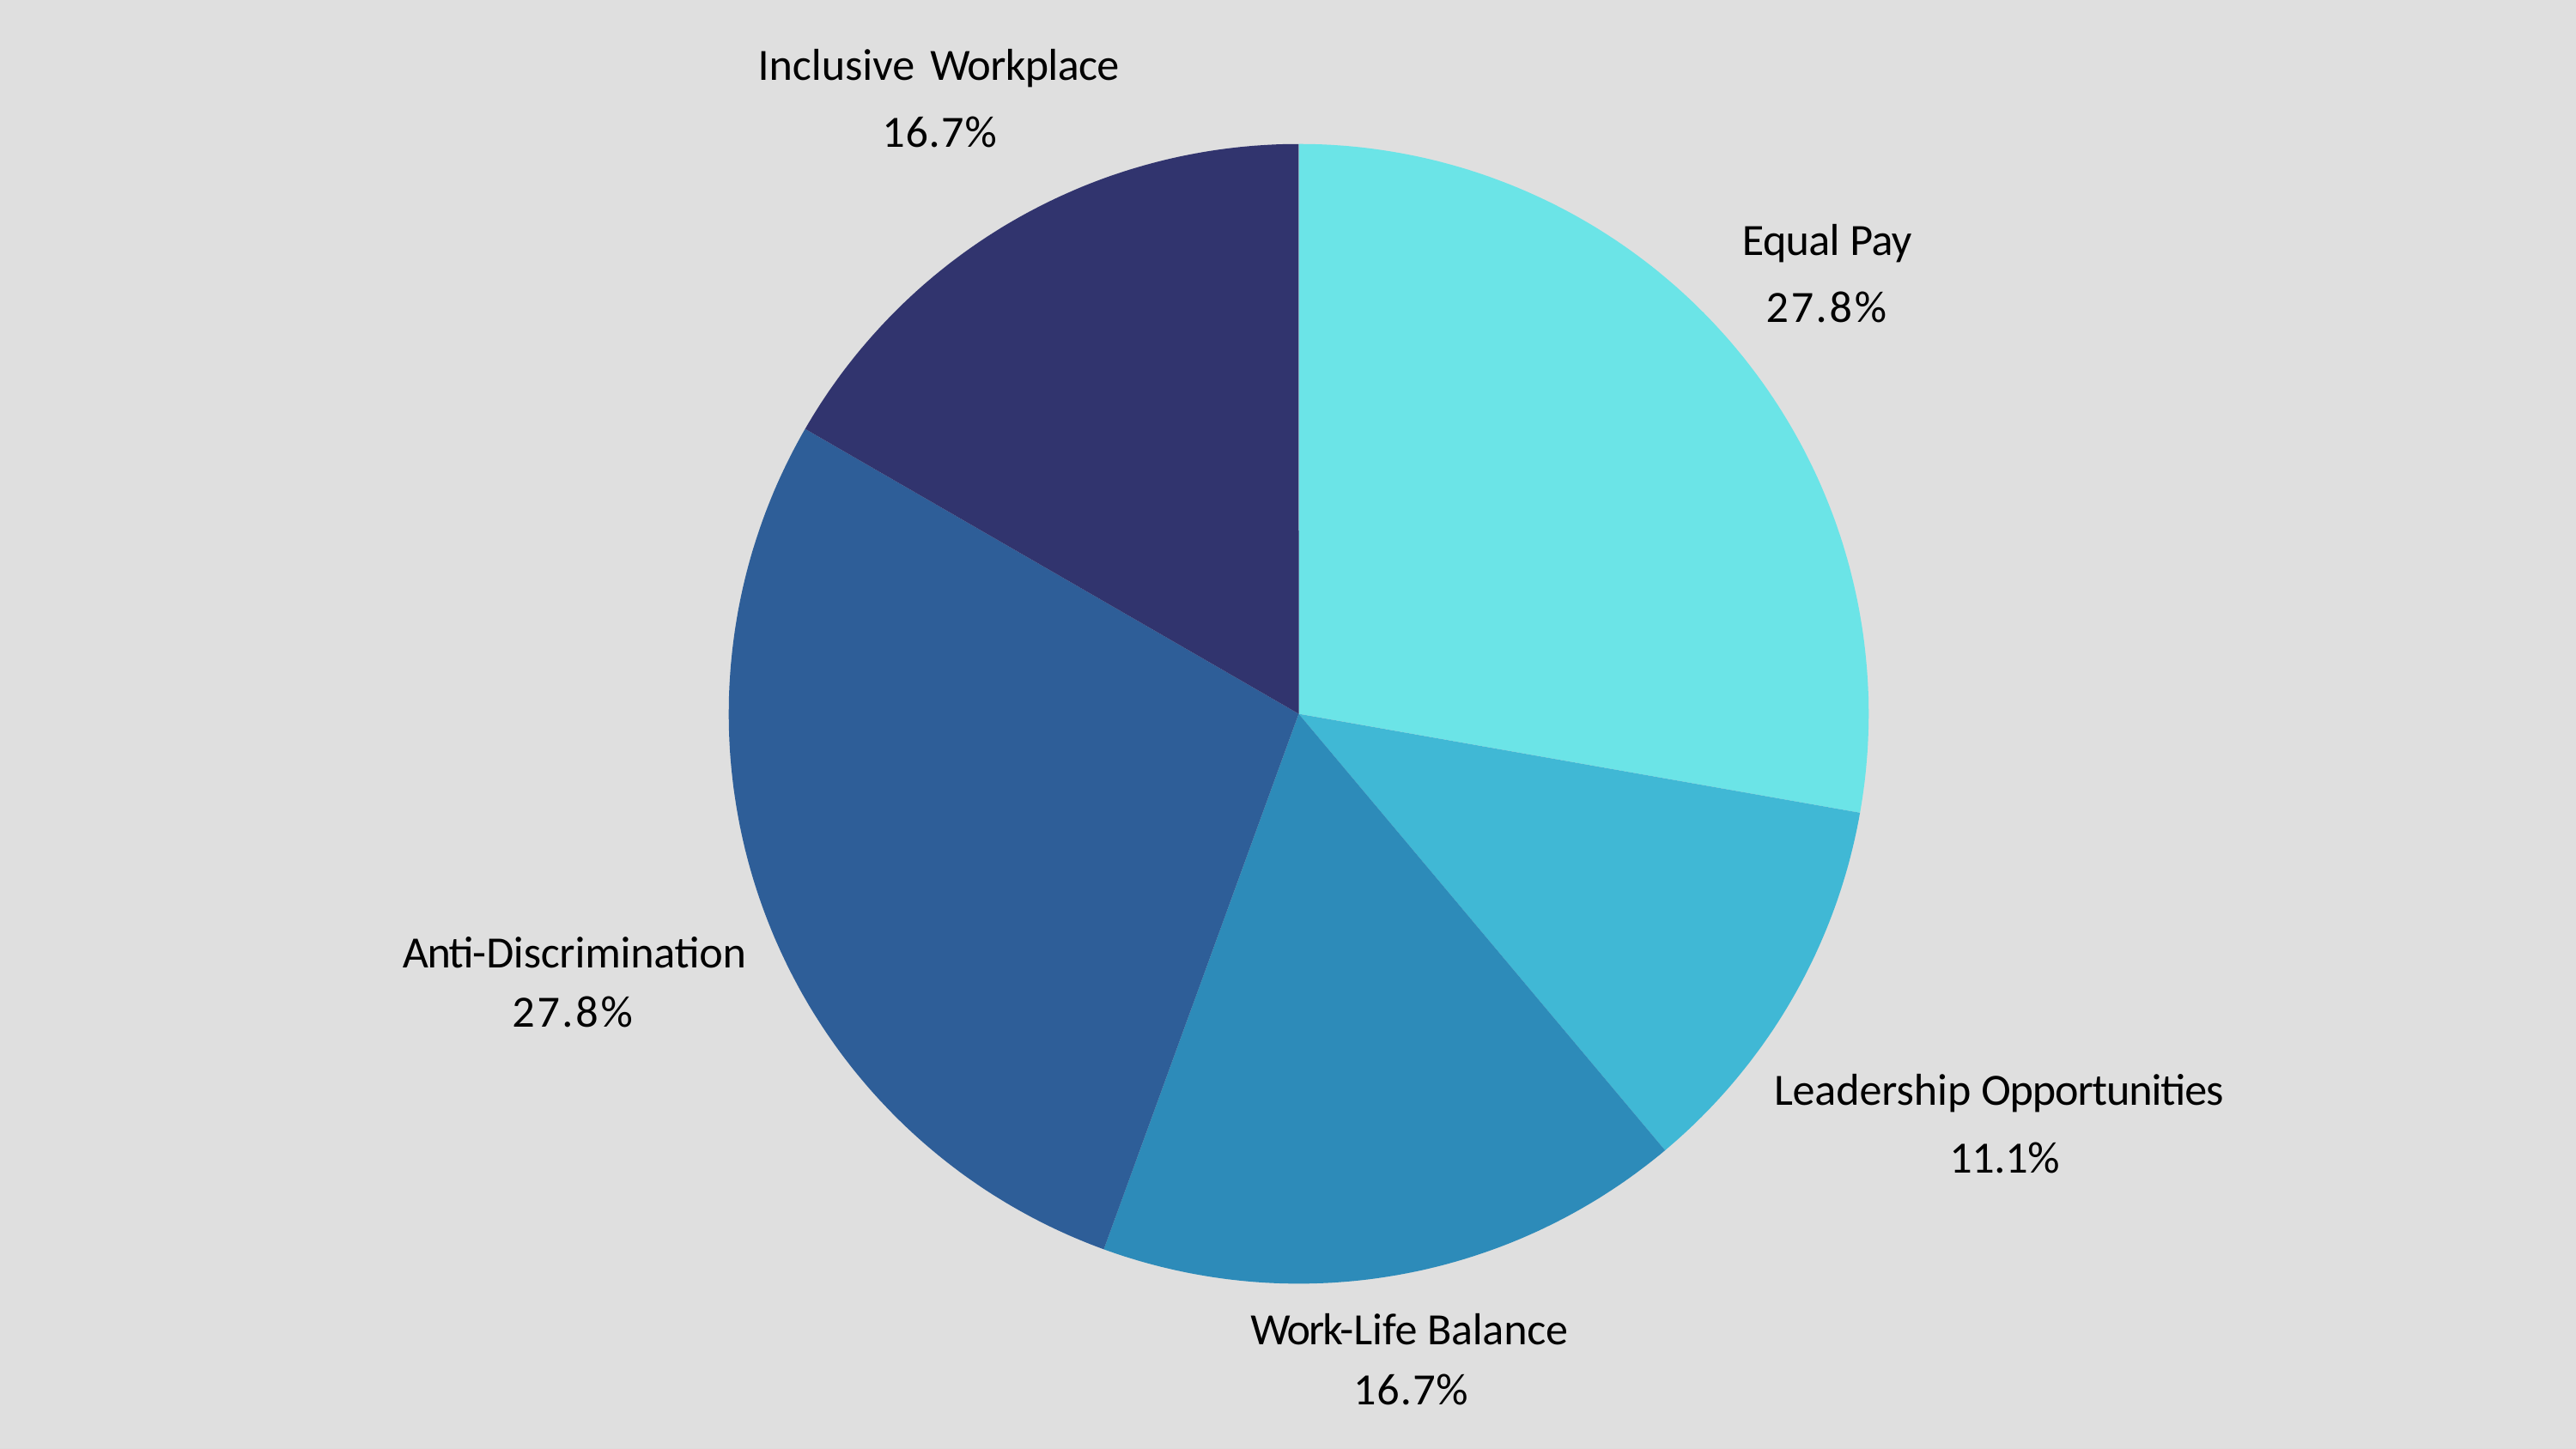

Inclusive Workplace 16.7%

Equal Pay 27.8%
Anti-Discrimination 27.8%
Leadership Opportunities 11.1%

Work-Life Balance 16.7%